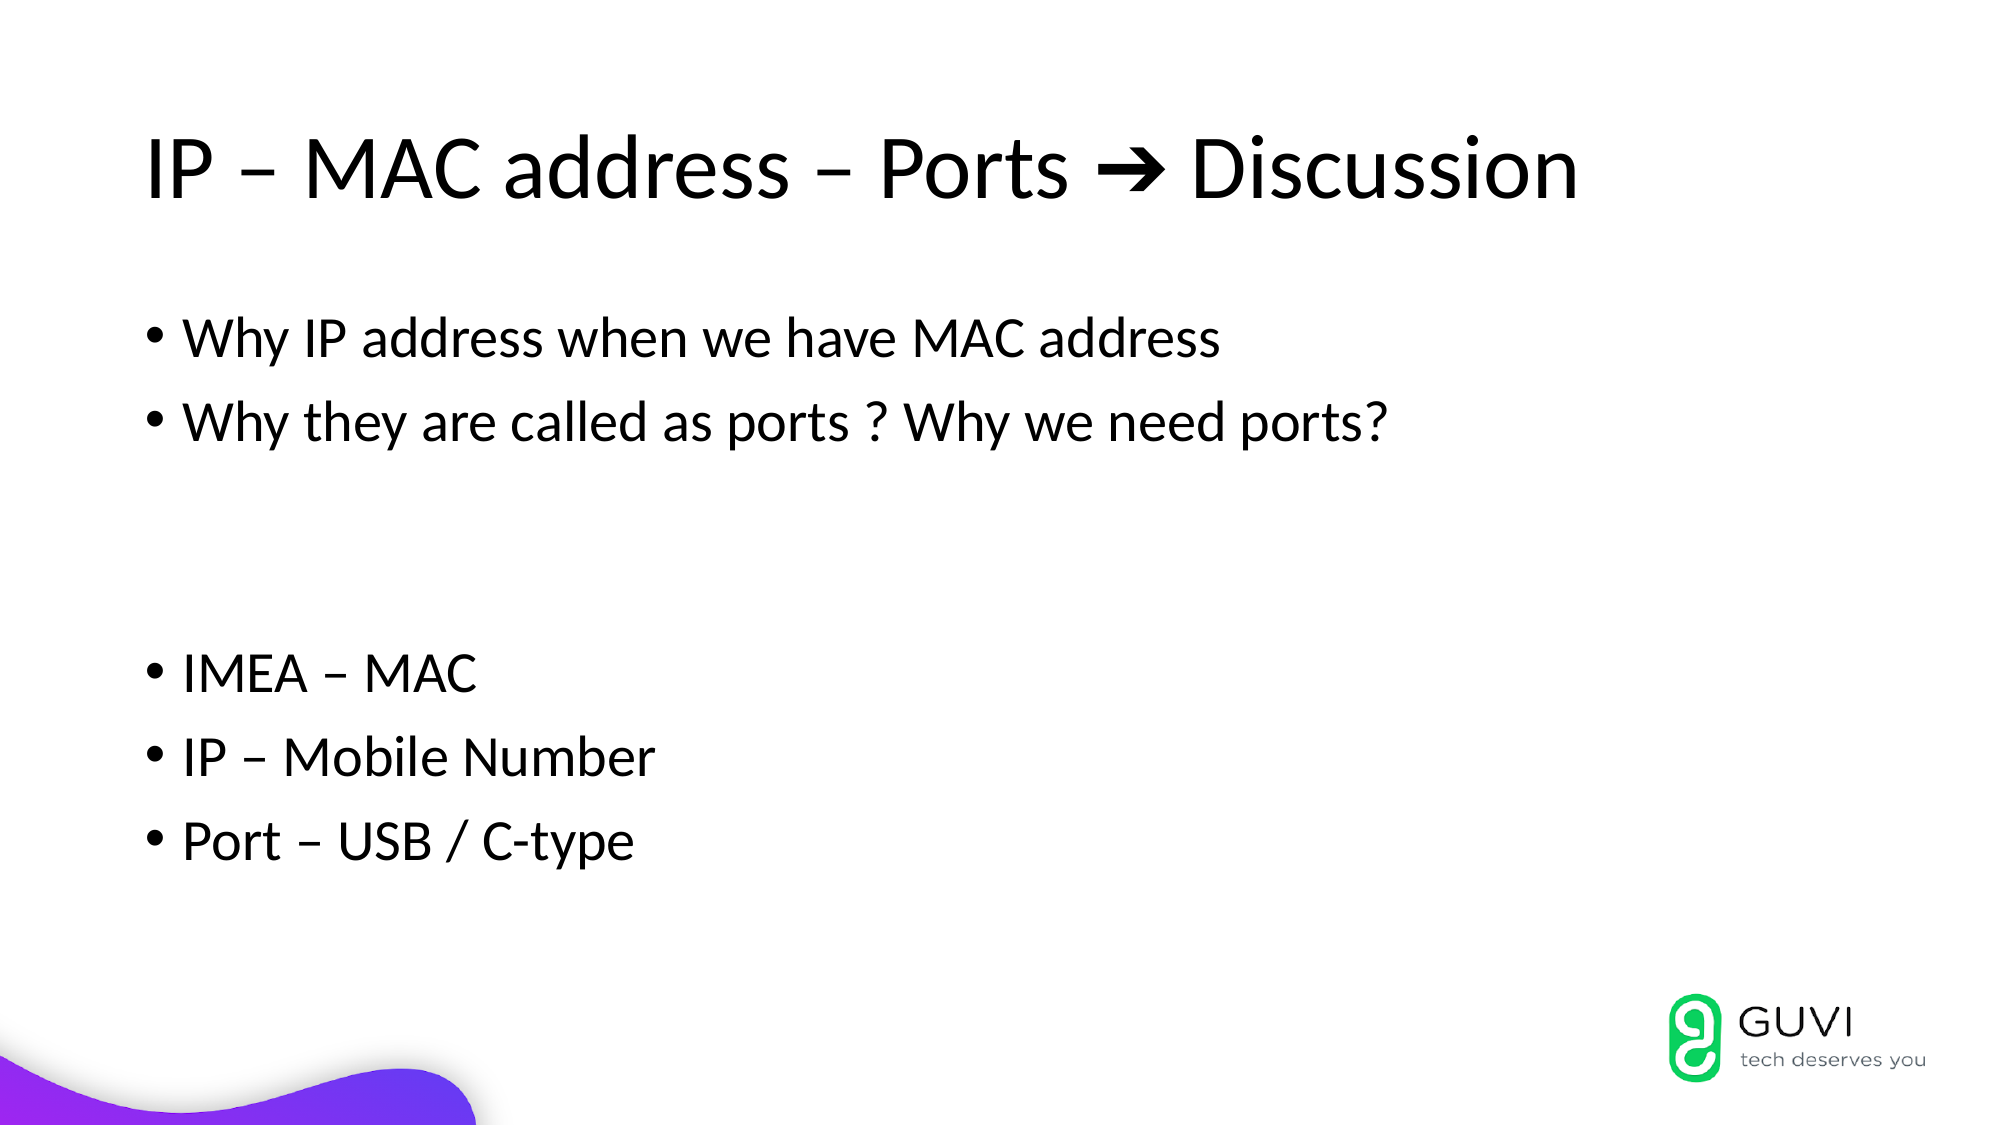

# IP – MAC address – Ports ➔ Discussion
Why IP address when we have MAC address
Why they are called as ports ? Why we need ports?

IMEA – MAC
IP – Mobile Number
Port – USB / C-type